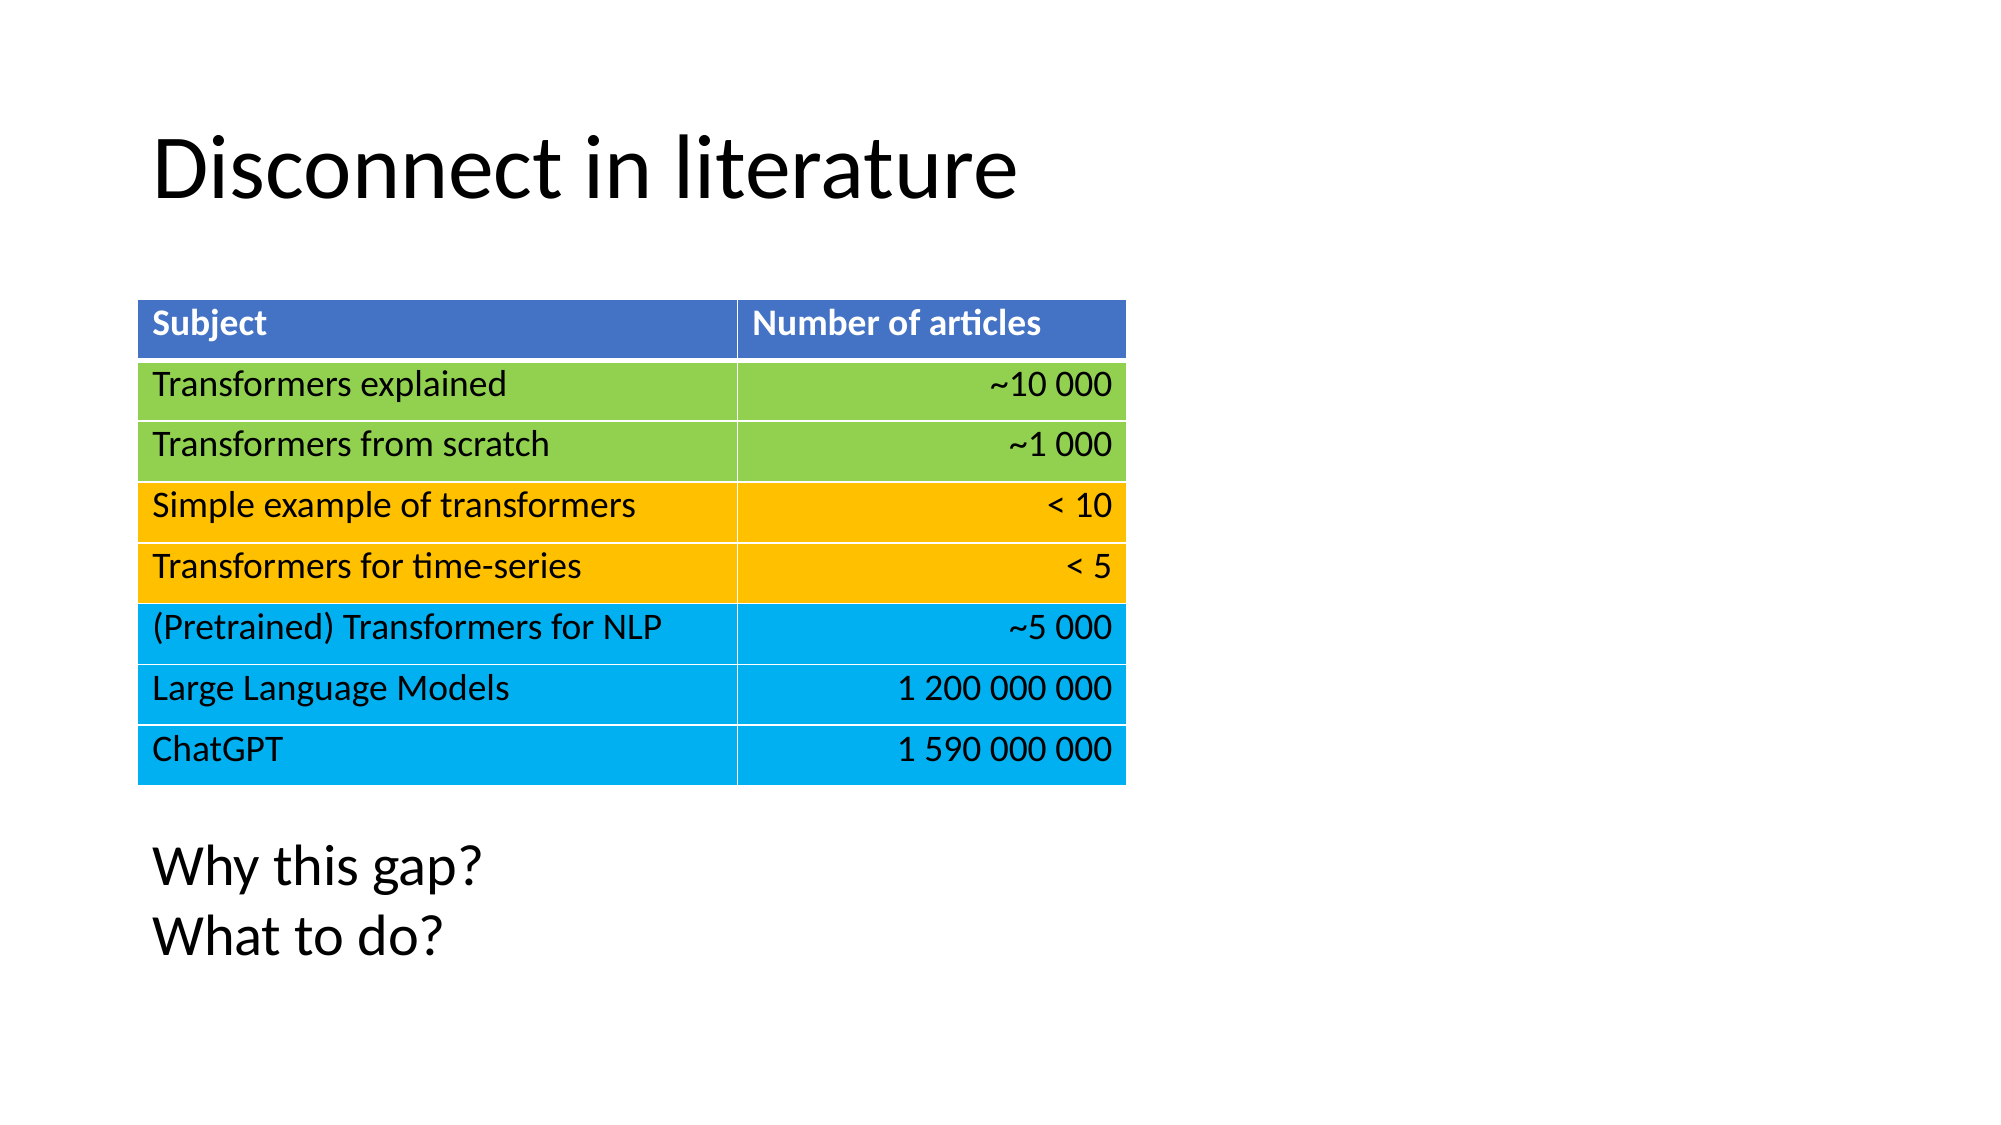

# Disconnect in literature
| Subject | Number of articles |
| --- | --- |
| Transformers explained | ~10 000 |
| Transformers from scratch | ~1 000 |
| Simple example of transformers | < 10 |
| Transformers for time-series | < 5 |
| (Pretrained) Transformers for NLP | ~5 000 |
| Large Language Models | 1 200 000 000 |
| ChatGPT | 1 590 000 000 |
Why this gap?
What to do?